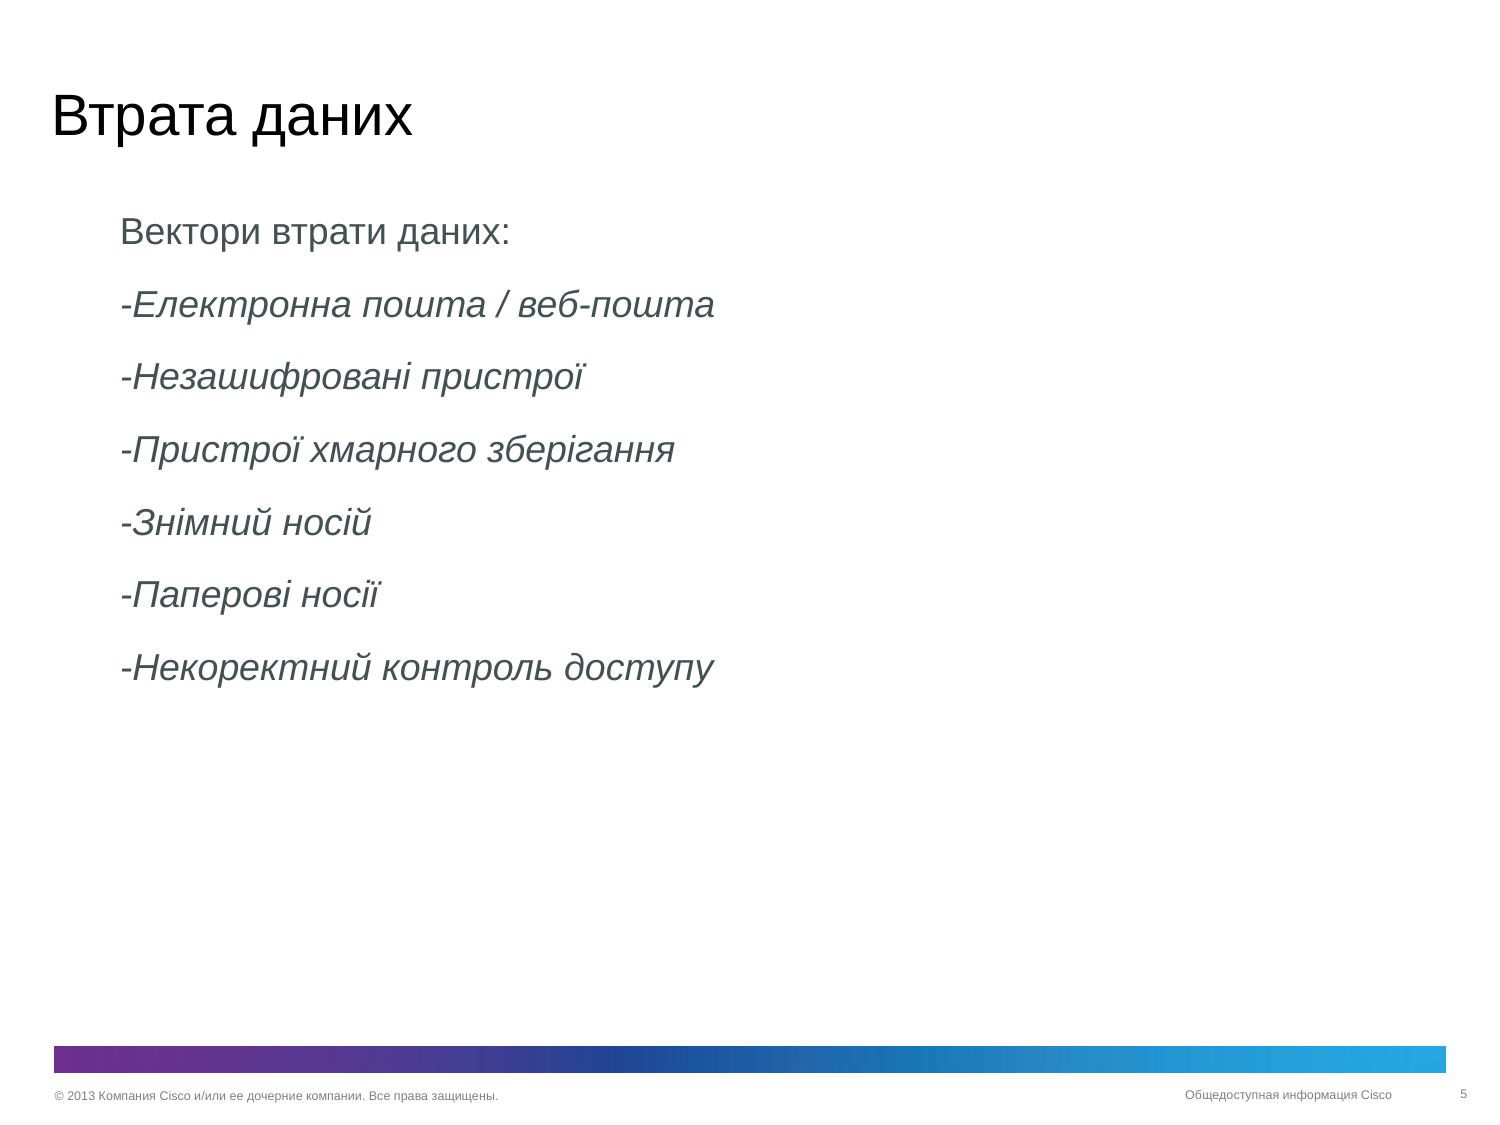

# Втрата даних
Вектори втрати даних:
-Електронна пошта / веб-пошта
-Незашифровані пристрої
-Пристрої хмарного зберігання
-Знімний носій
-Паперові носії
-Некоректний контроль доступу